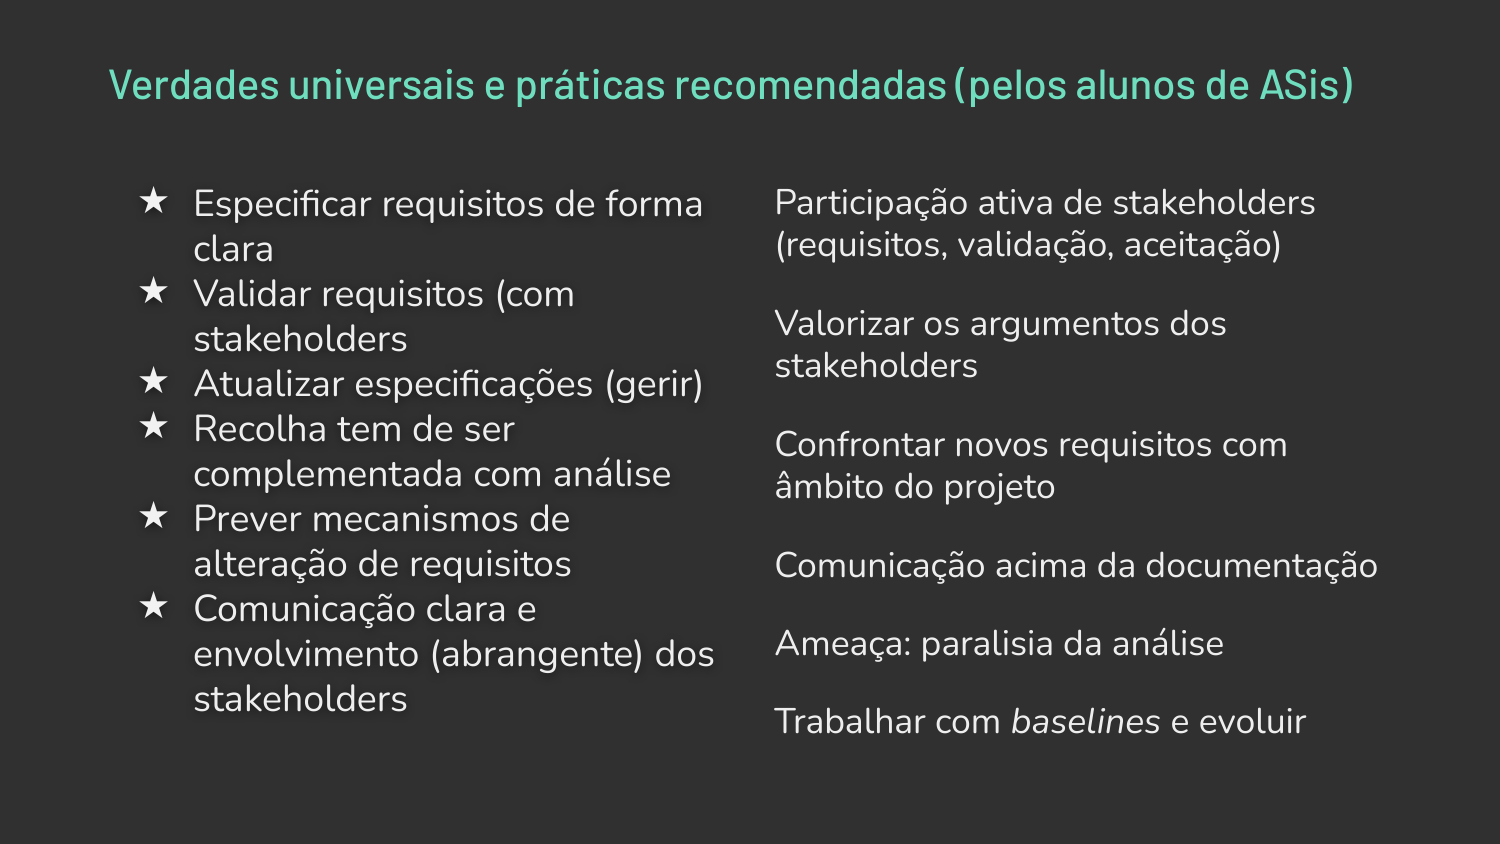

# Verdades universais e práticas recomendadas (pelos alunos de ASis)
Especificar requisitos de forma clara
Validar requisitos (com stakeholders
Atualizar especificações (gerir)
Recolha tem de ser complementada com análise
Prever mecanismos de alteração de requisitos
Comunicação clara e envolvimento (abrangente) dos stakeholders
Participação ativa de stakeholders (requisitos, validação, aceitação)
Valorizar os argumentos dos stakeholders
Confrontar novos requisitos com âmbito do projeto
Comunicação acima da documentação
Ameaça: paralisia da análise
Trabalhar com baselines e evoluir